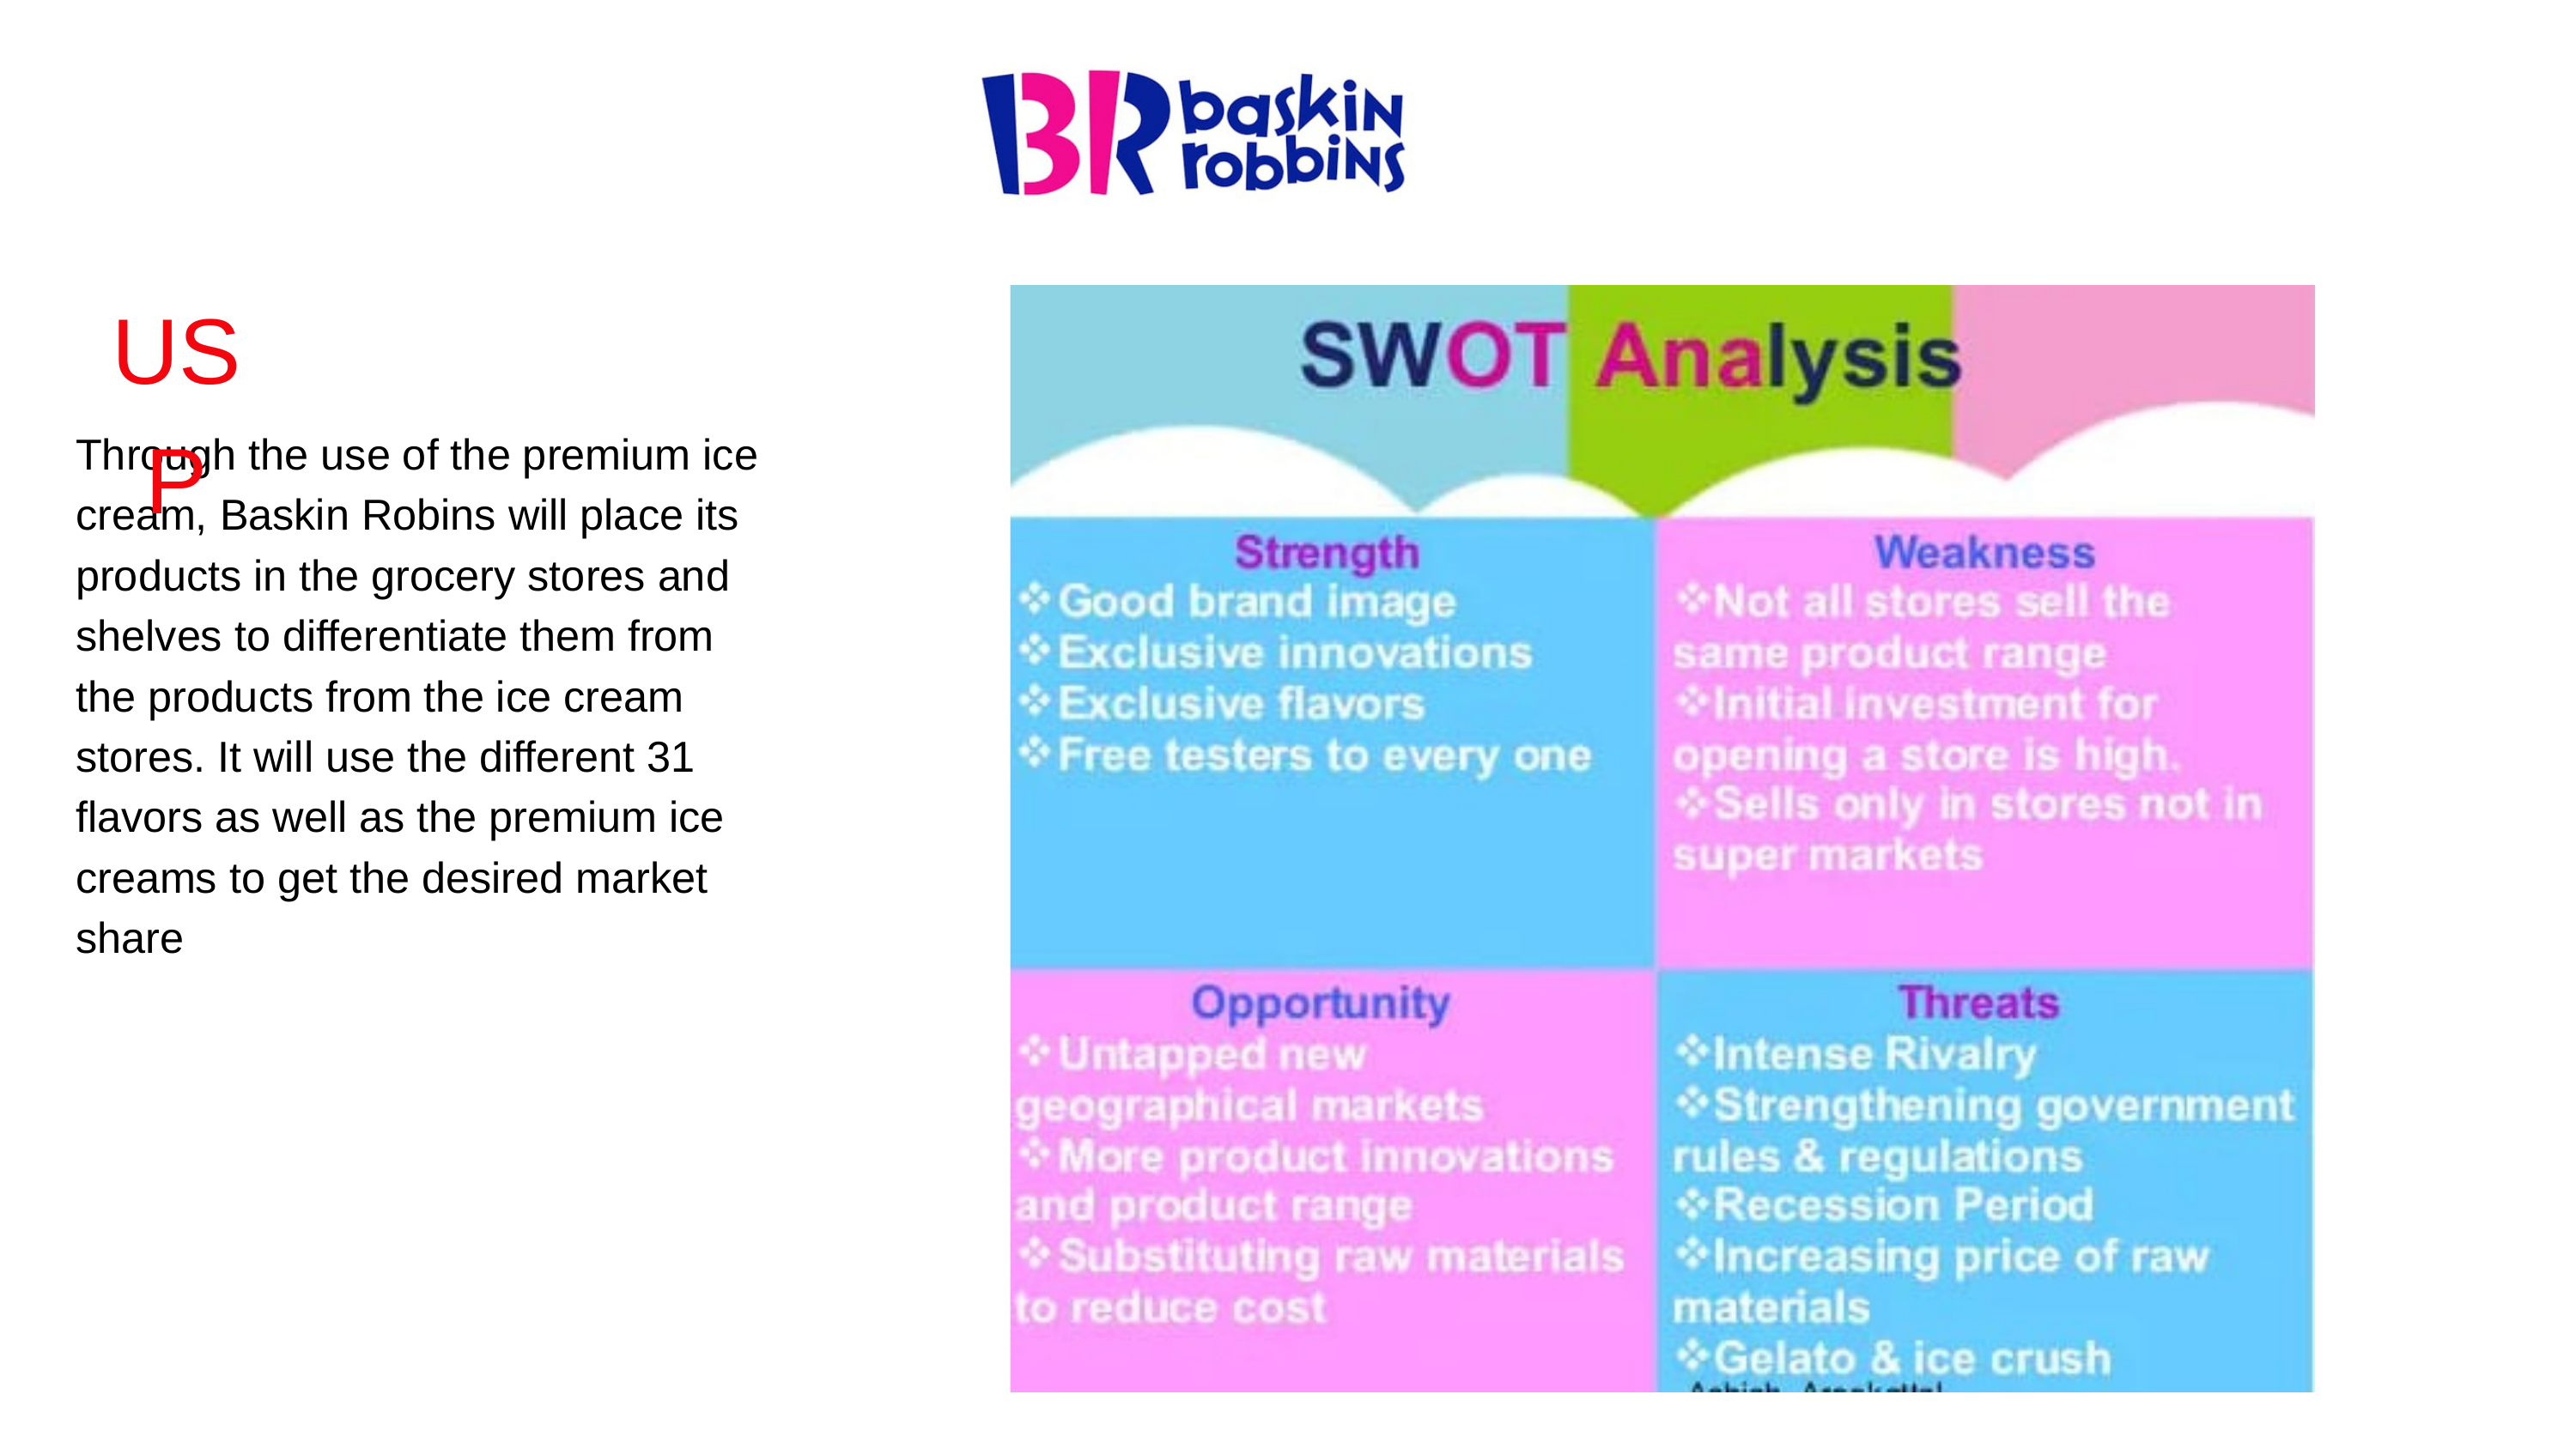

USP

Through the use of the premium ice cream, Baskin Robins will place its products in the grocery stores and shelves to differentiate them from the products from the ice cream stores. It will use the different 31 flavors as well as the premium ice creams to get the desired market share